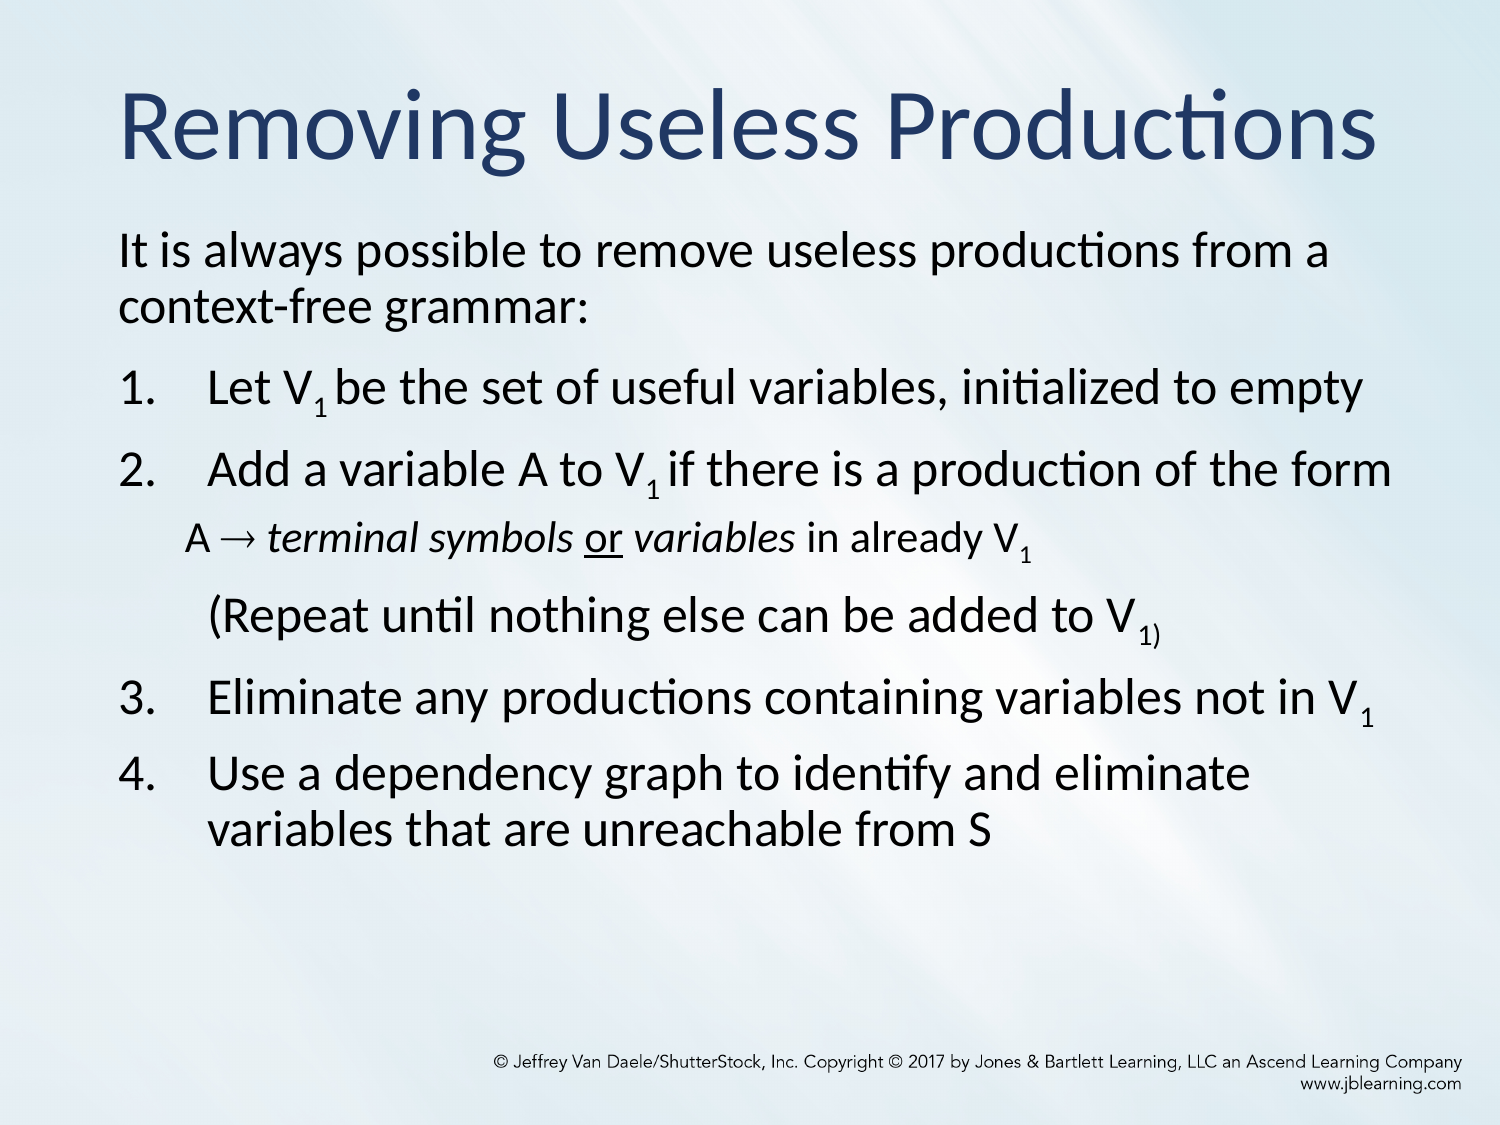

# Removing Useless Productions
It is always possible to remove useless productions from a context-free grammar:
Let V1 be the set of useful variables, initialized to empty
Add a variable A to V1 if there is a production of the form
	A → terminal symbols or variables in already V1
	(Repeat until nothing else can be added to V1)
Eliminate any productions containing variables not in V1
Use a dependency graph to identify and eliminate variables that are unreachable from S